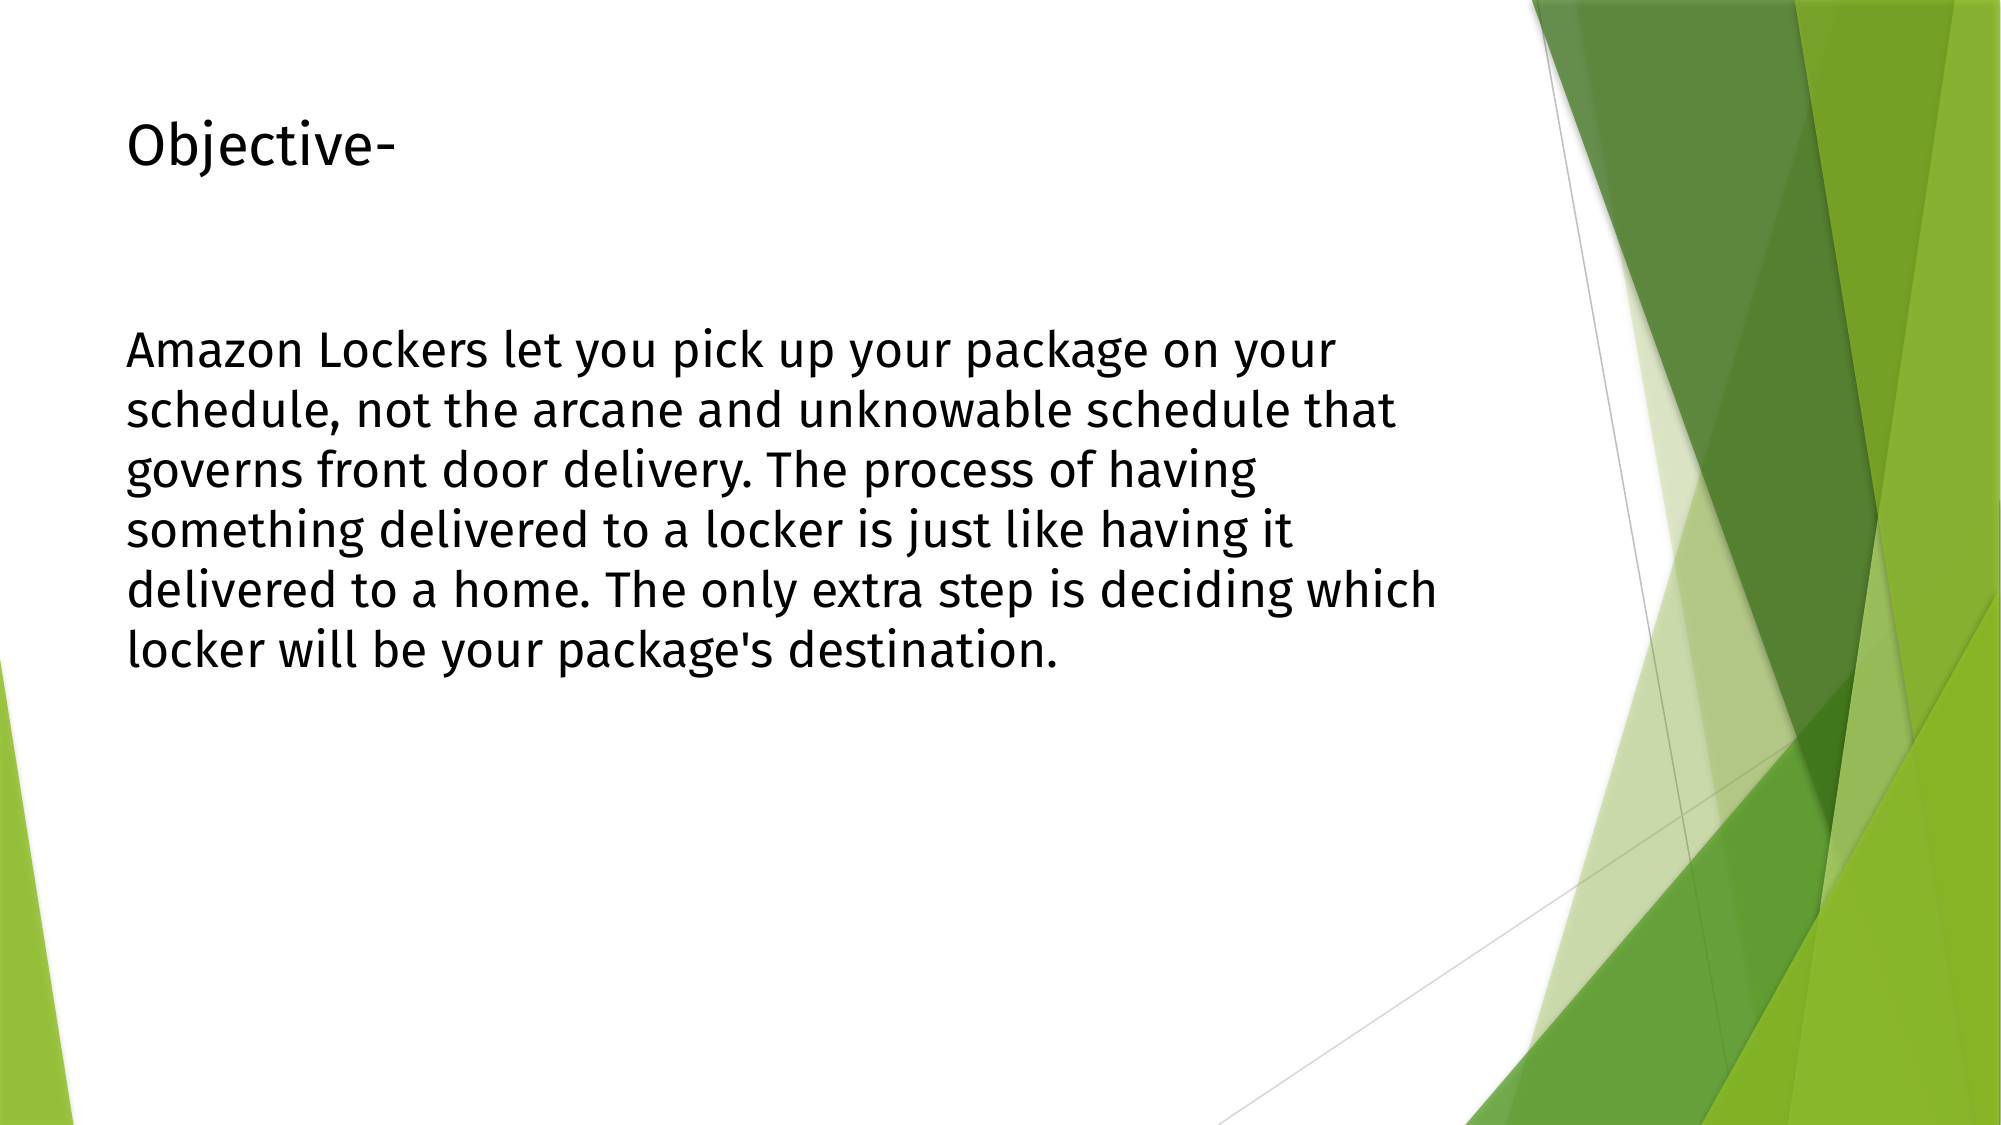

# Objective- Amazon Lockers let you pick up your package on your schedule, not the arcane and unknowable schedule that governs front door delivery. The process of having something delivered to a locker is just like having it delivered to a home. The only extra step is deciding which locker will be your package's destination.